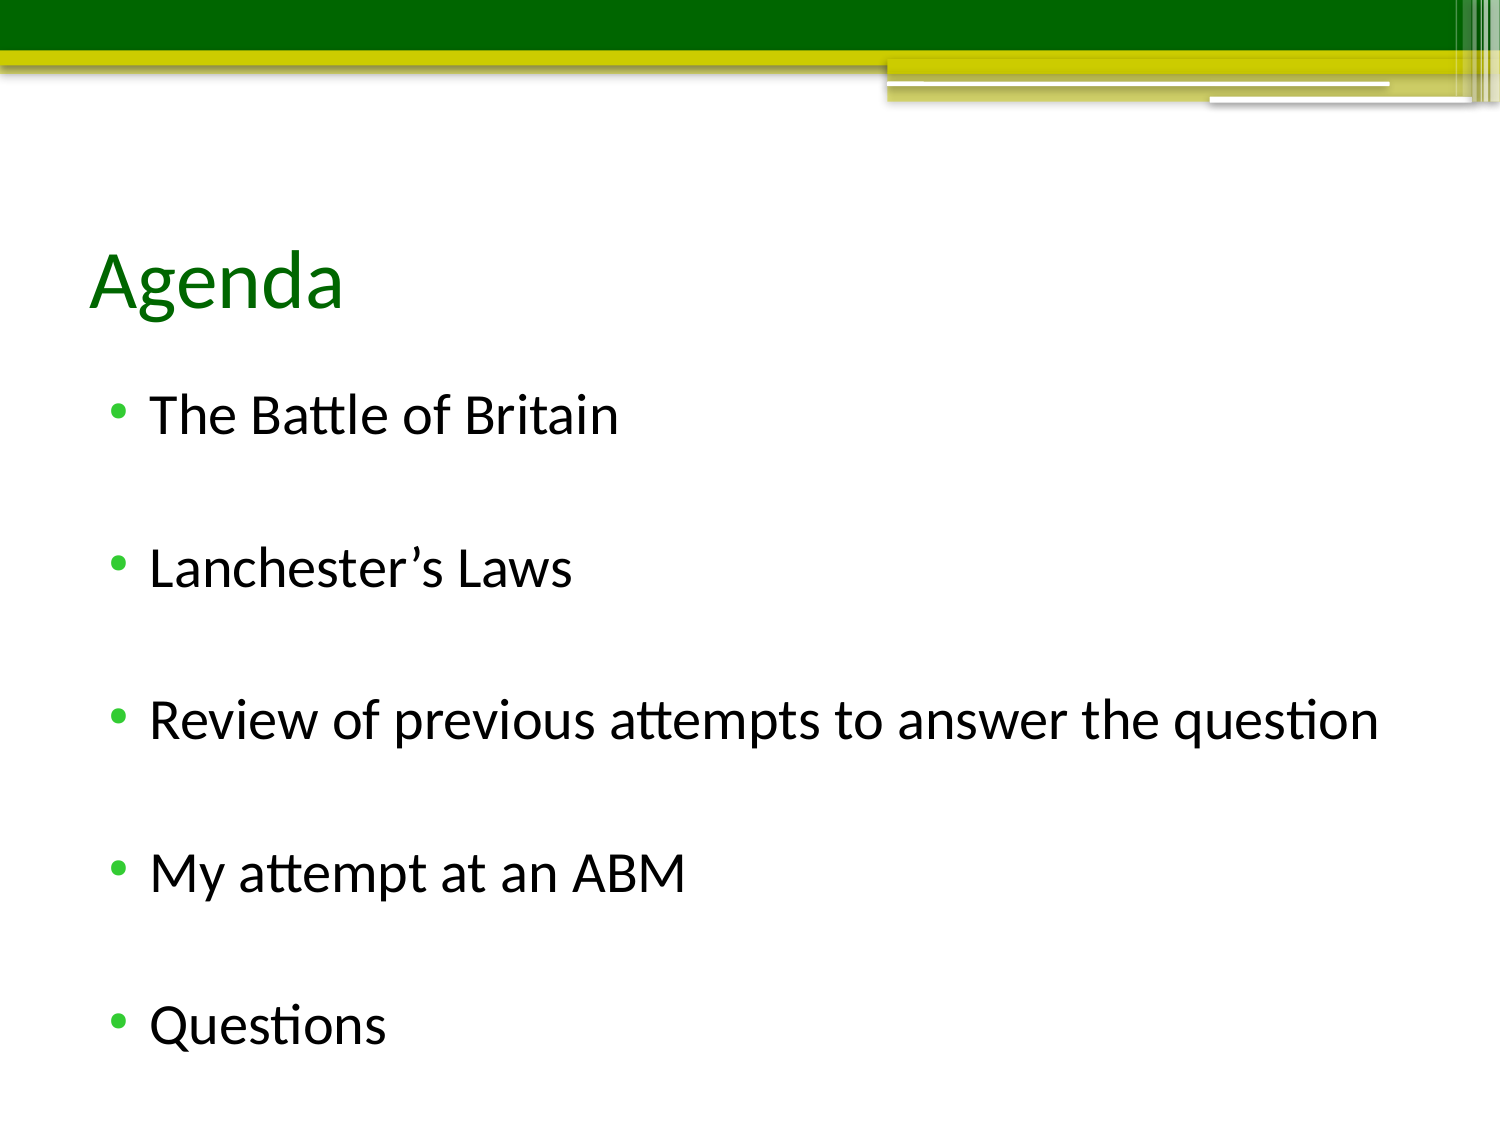

# Agenda
The Battle of Britain

Lanchester’s Laws

Review of previous attempts to answer the question

My attempt at an ABM

Questions